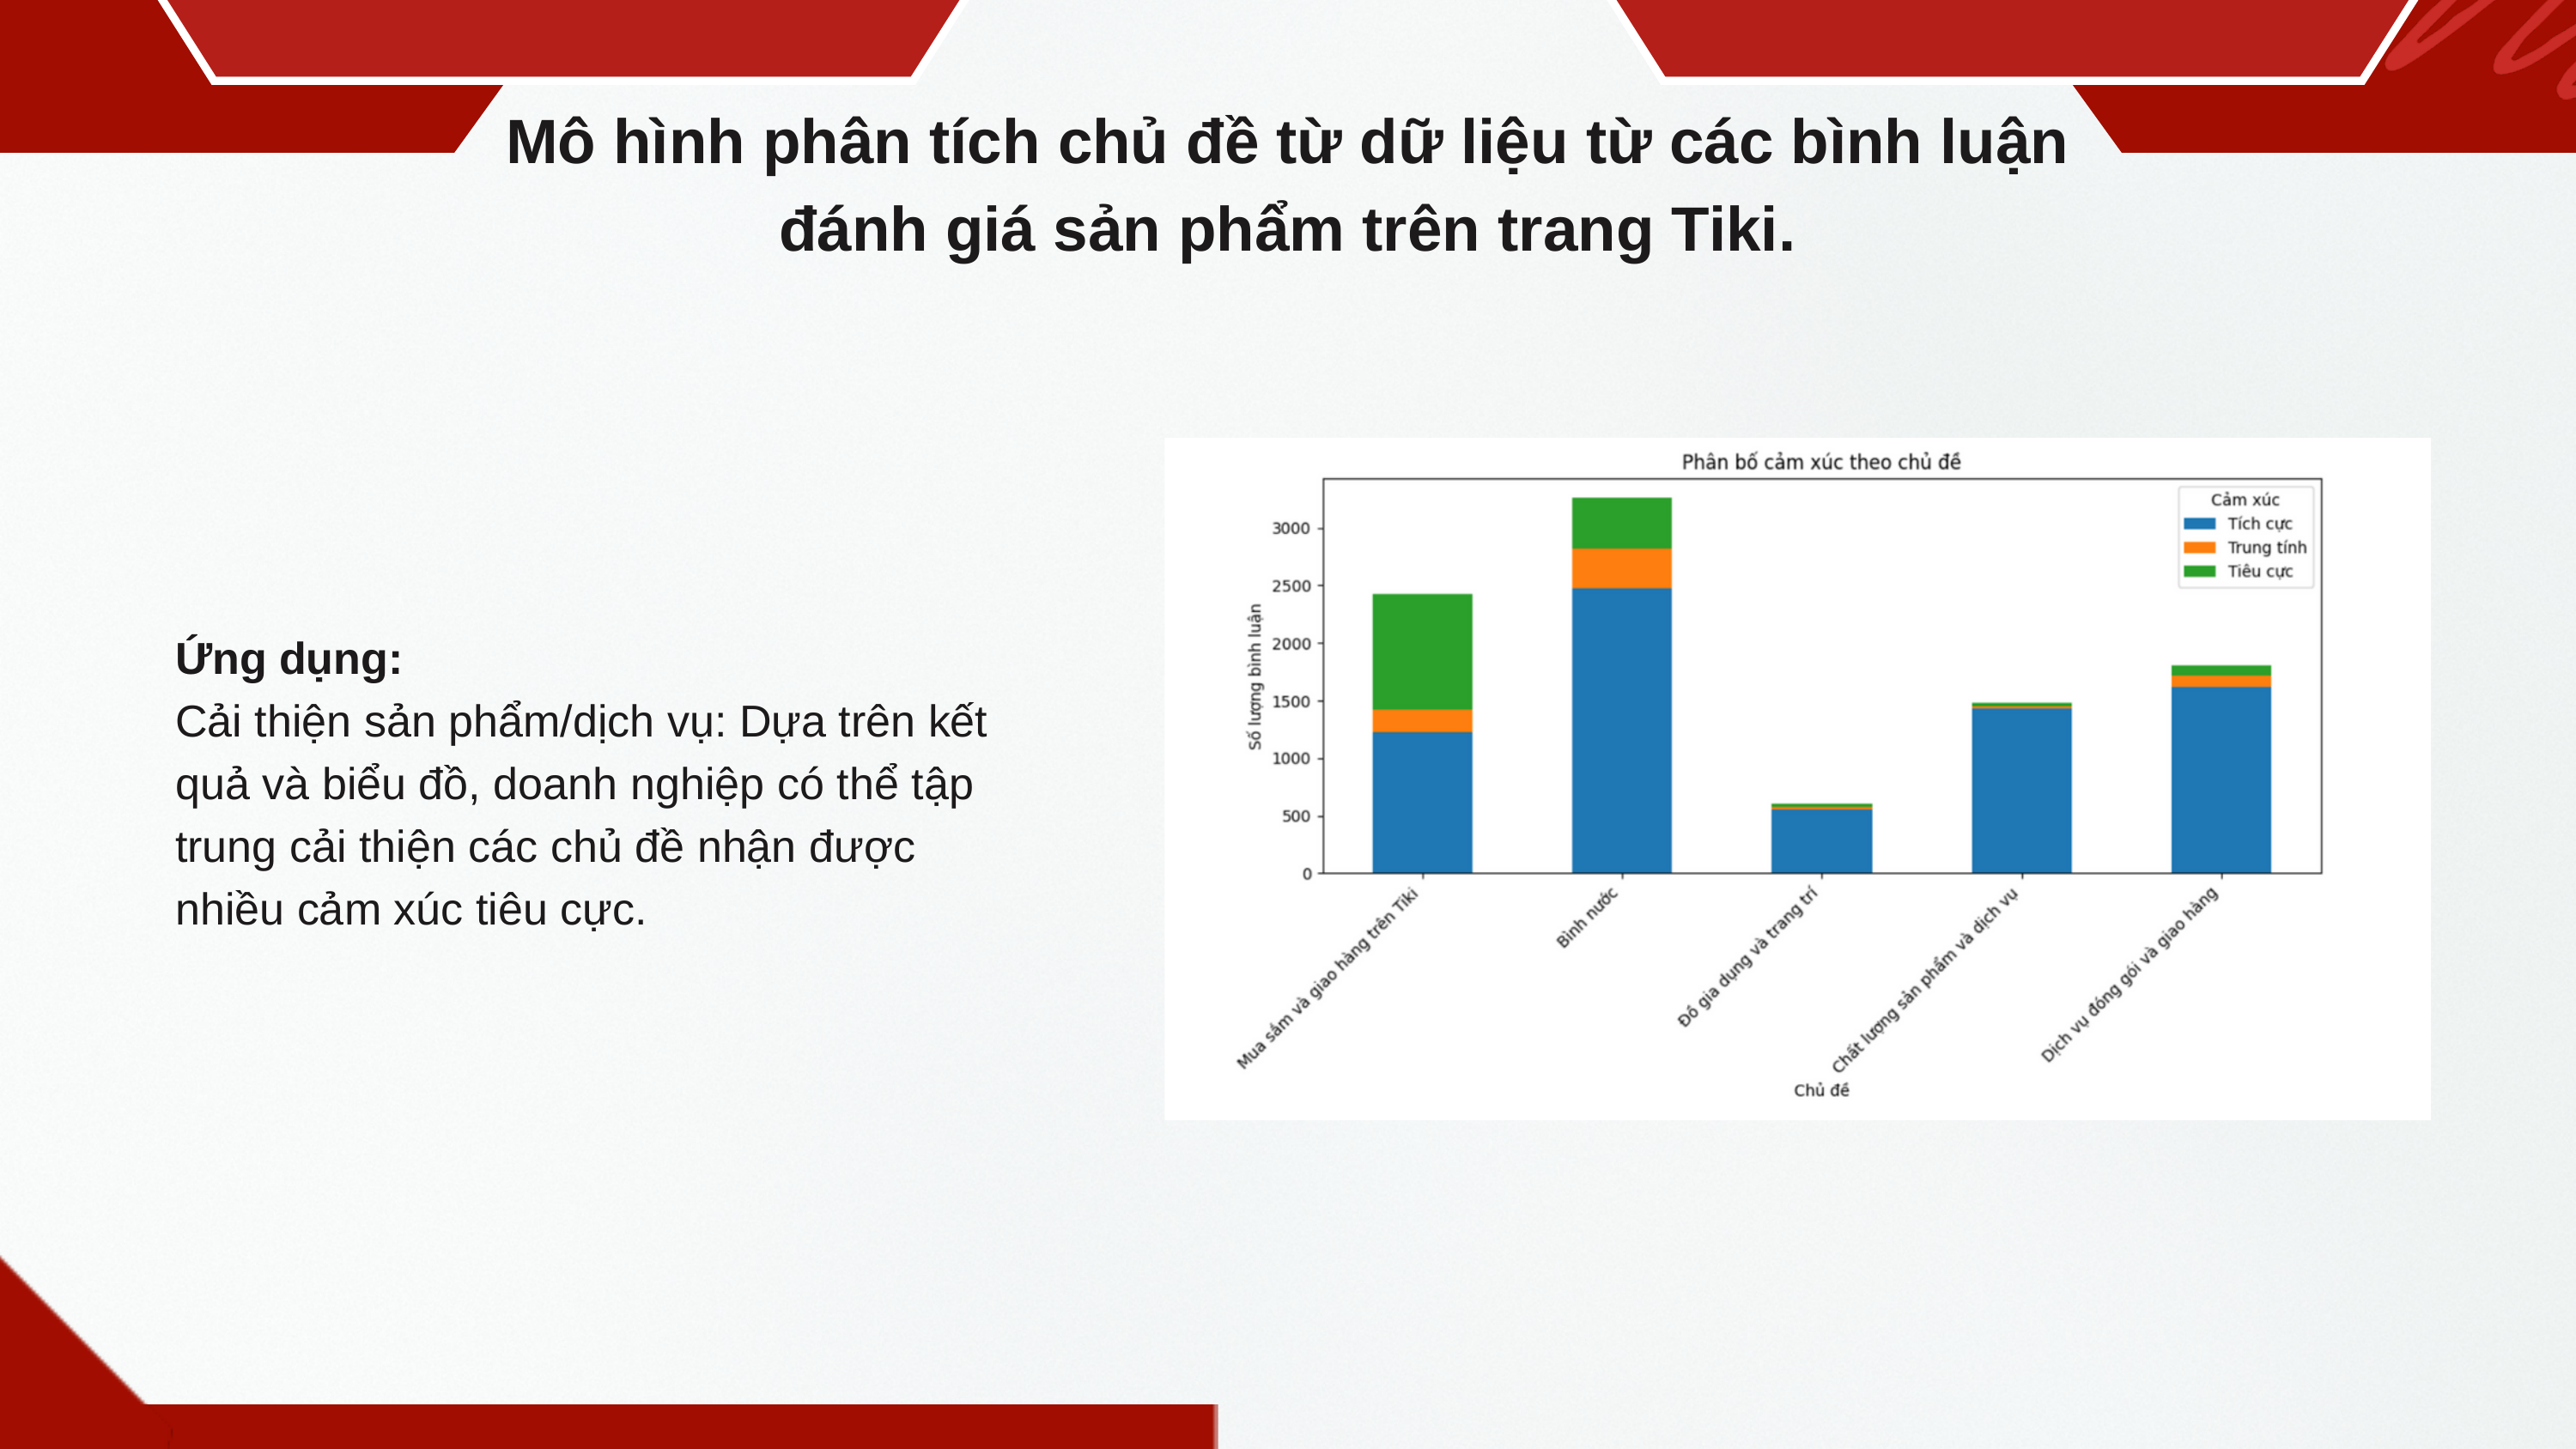

Mô hình phân tích chủ đề từ dữ liệu từ các bình luận đánh giá sản phẩm trên trang Tiki.

Ứng dụng:
Cải thiện sản phẩm/dịch vụ: Dựa trên kết quả và biểu đồ, doanh nghiệp có thể tập trung cải thiện các chủ đề nhận được nhiều cảm xúc tiêu cực.